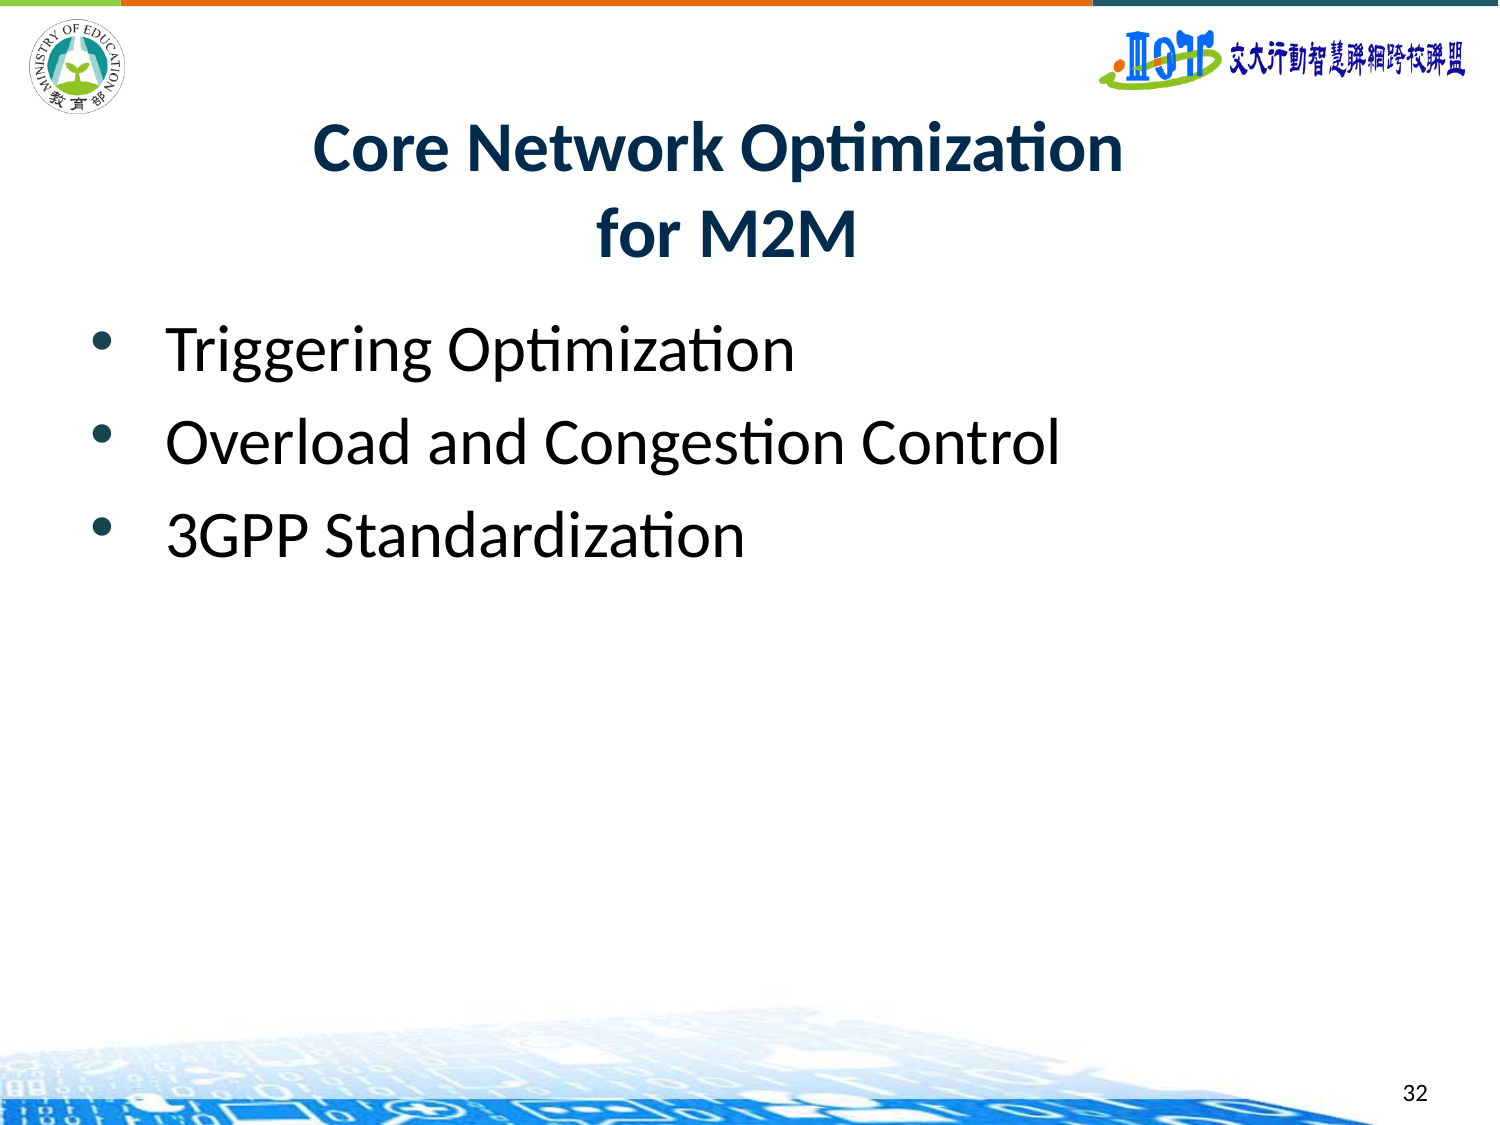

# Core Network Optimization for M2M
Triggering Optimization
Overload and Congestion Control
3GPP Standardization
32